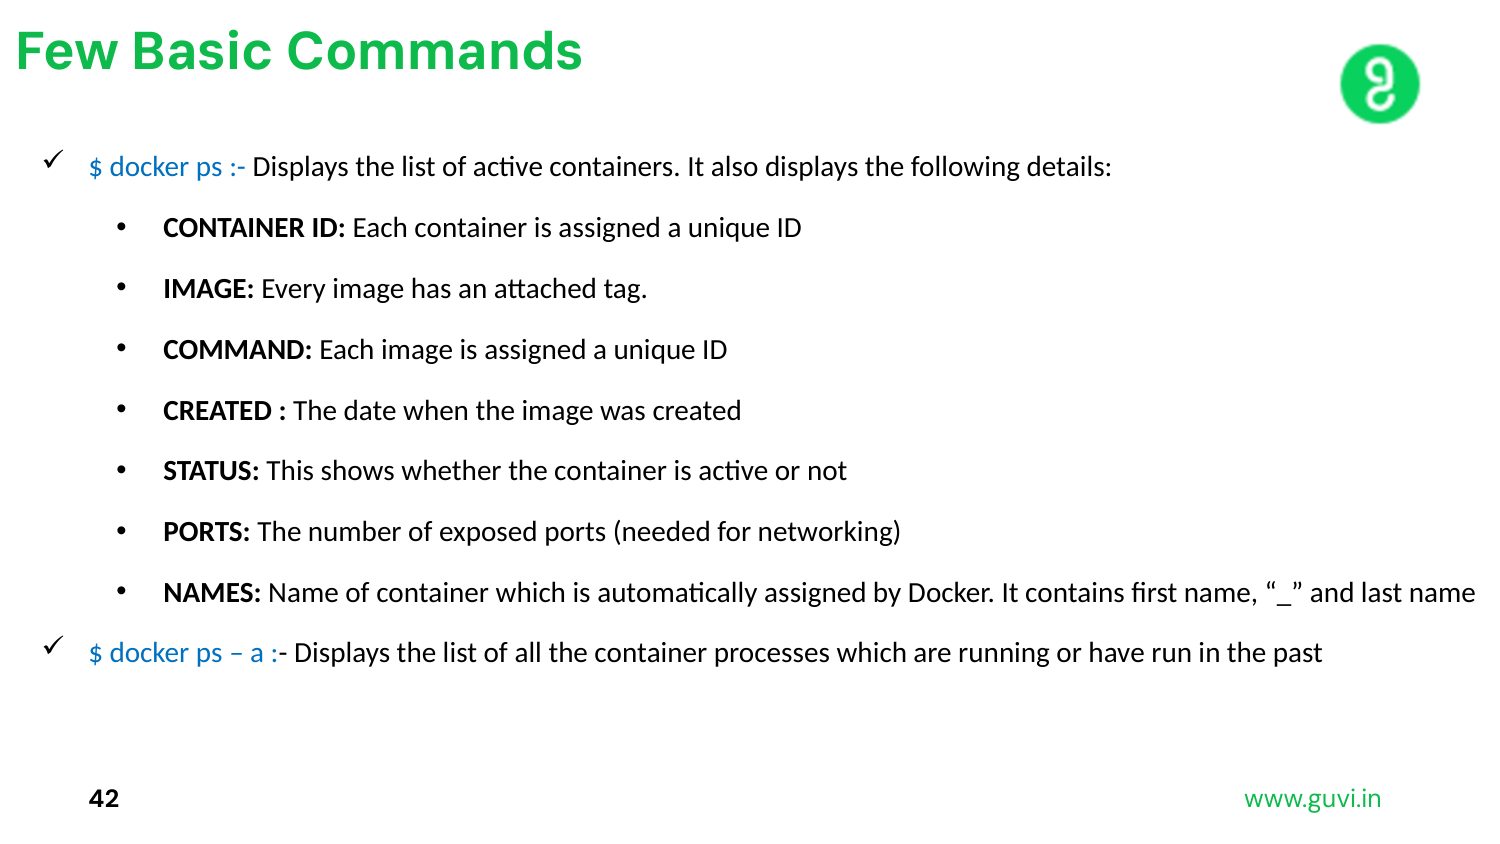

Few Basic Commands
$ docker ps :- Displays the list of active containers. It also displays the following details:
CONTAINER ID: Each container is assigned a unique ID
IMAGE: Every image has an attached tag.
COMMAND: Each image is assigned a unique ID
CREATED : The date when the image was created
STATUS: This shows whether the container is active or not
PORTS: The number of exposed ports (needed for networking)
NAMES: Name of container which is automatically assigned by Docker. It contains first name, “_” and last name
$ docker ps – a :- Displays the list of all the container processes which are running or have run in the past
42
www.guvi.in